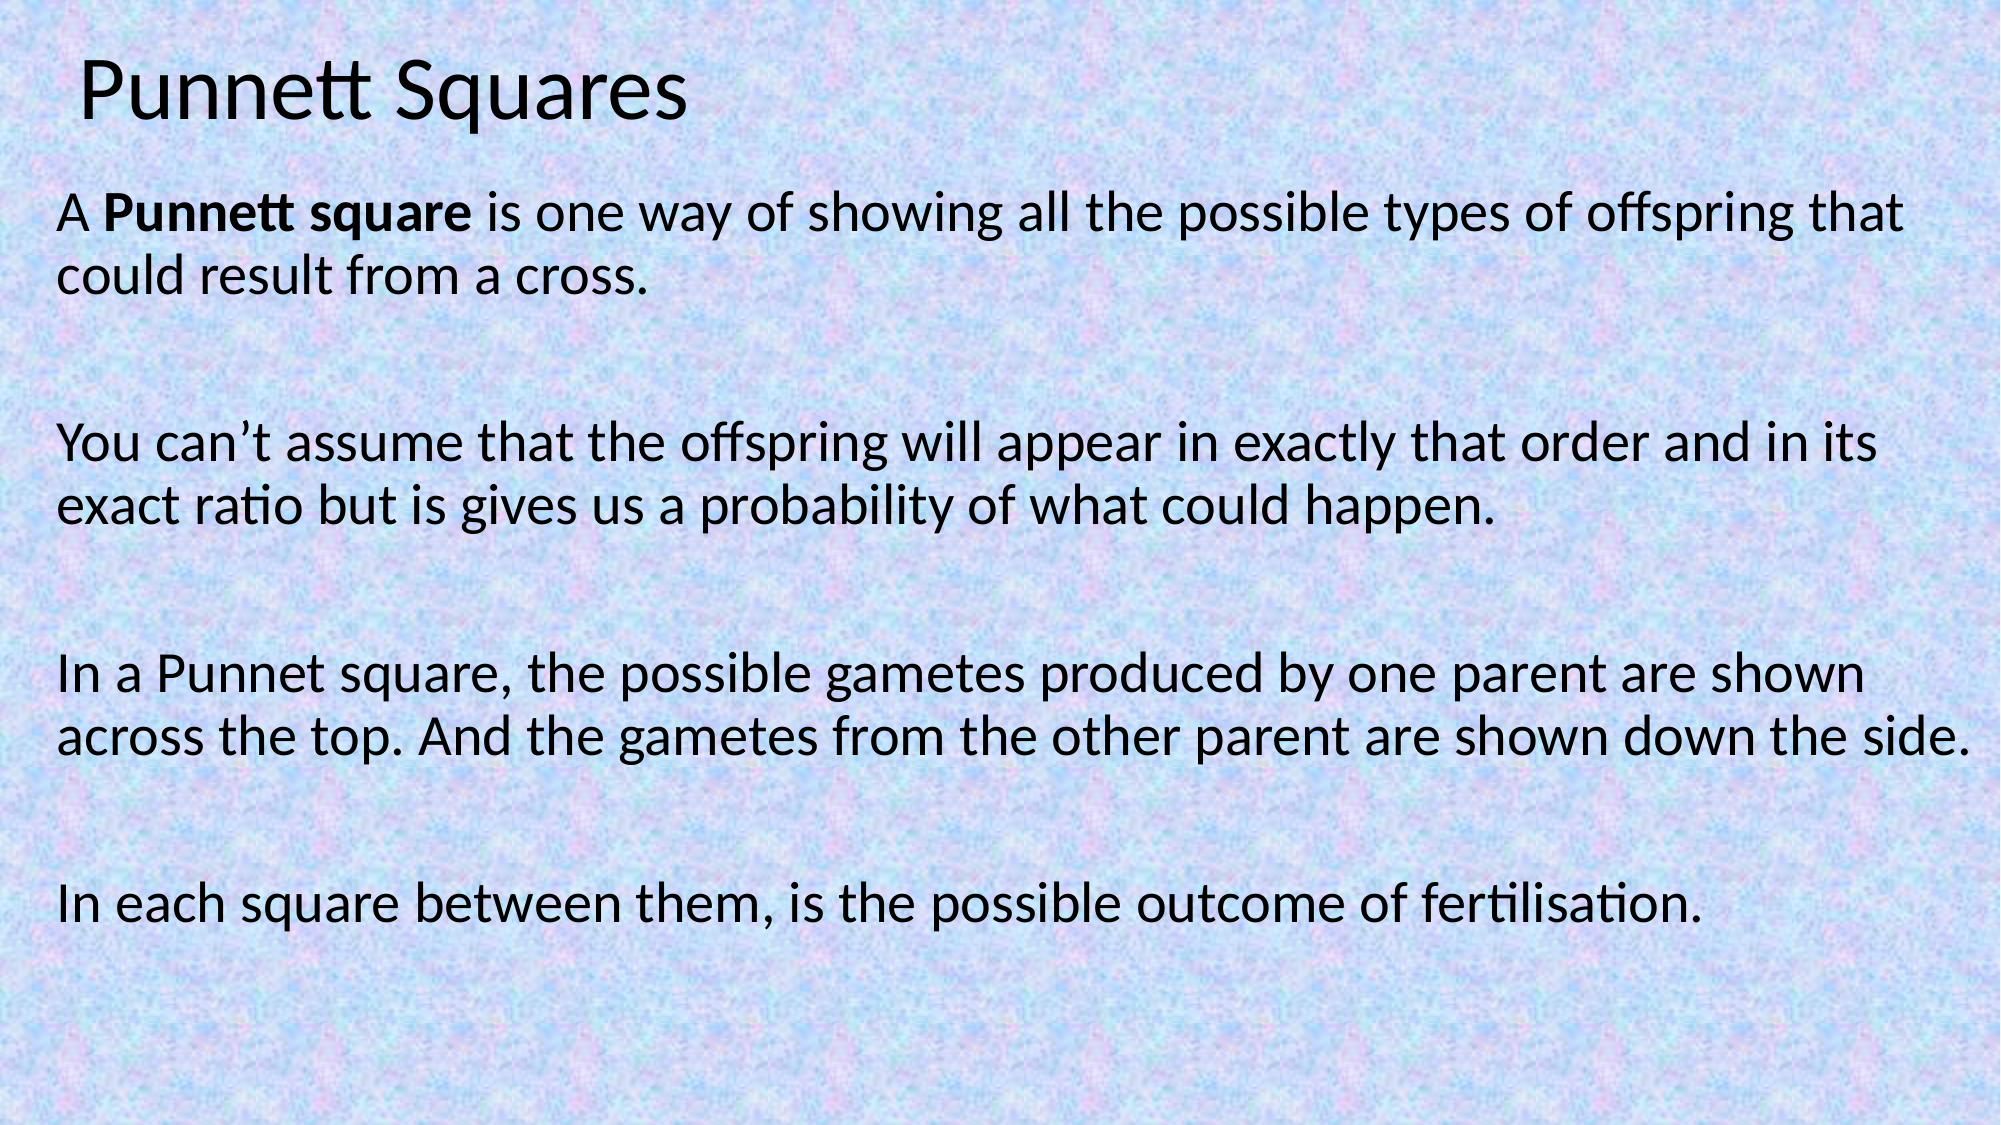

# Punnett Squares
A Punnett square is one way of showing all the possible types of offspring that could result from a cross.

You can’t assume that the offspring will appear in exactly that order and in its exact ratio but is gives us a probability of what could happen.

In a Punnet square, the possible gametes produced by one parent are shown across the top. And the gametes from the other parent are shown down the side.

In each square between them, is the possible outcome of fertilisation.